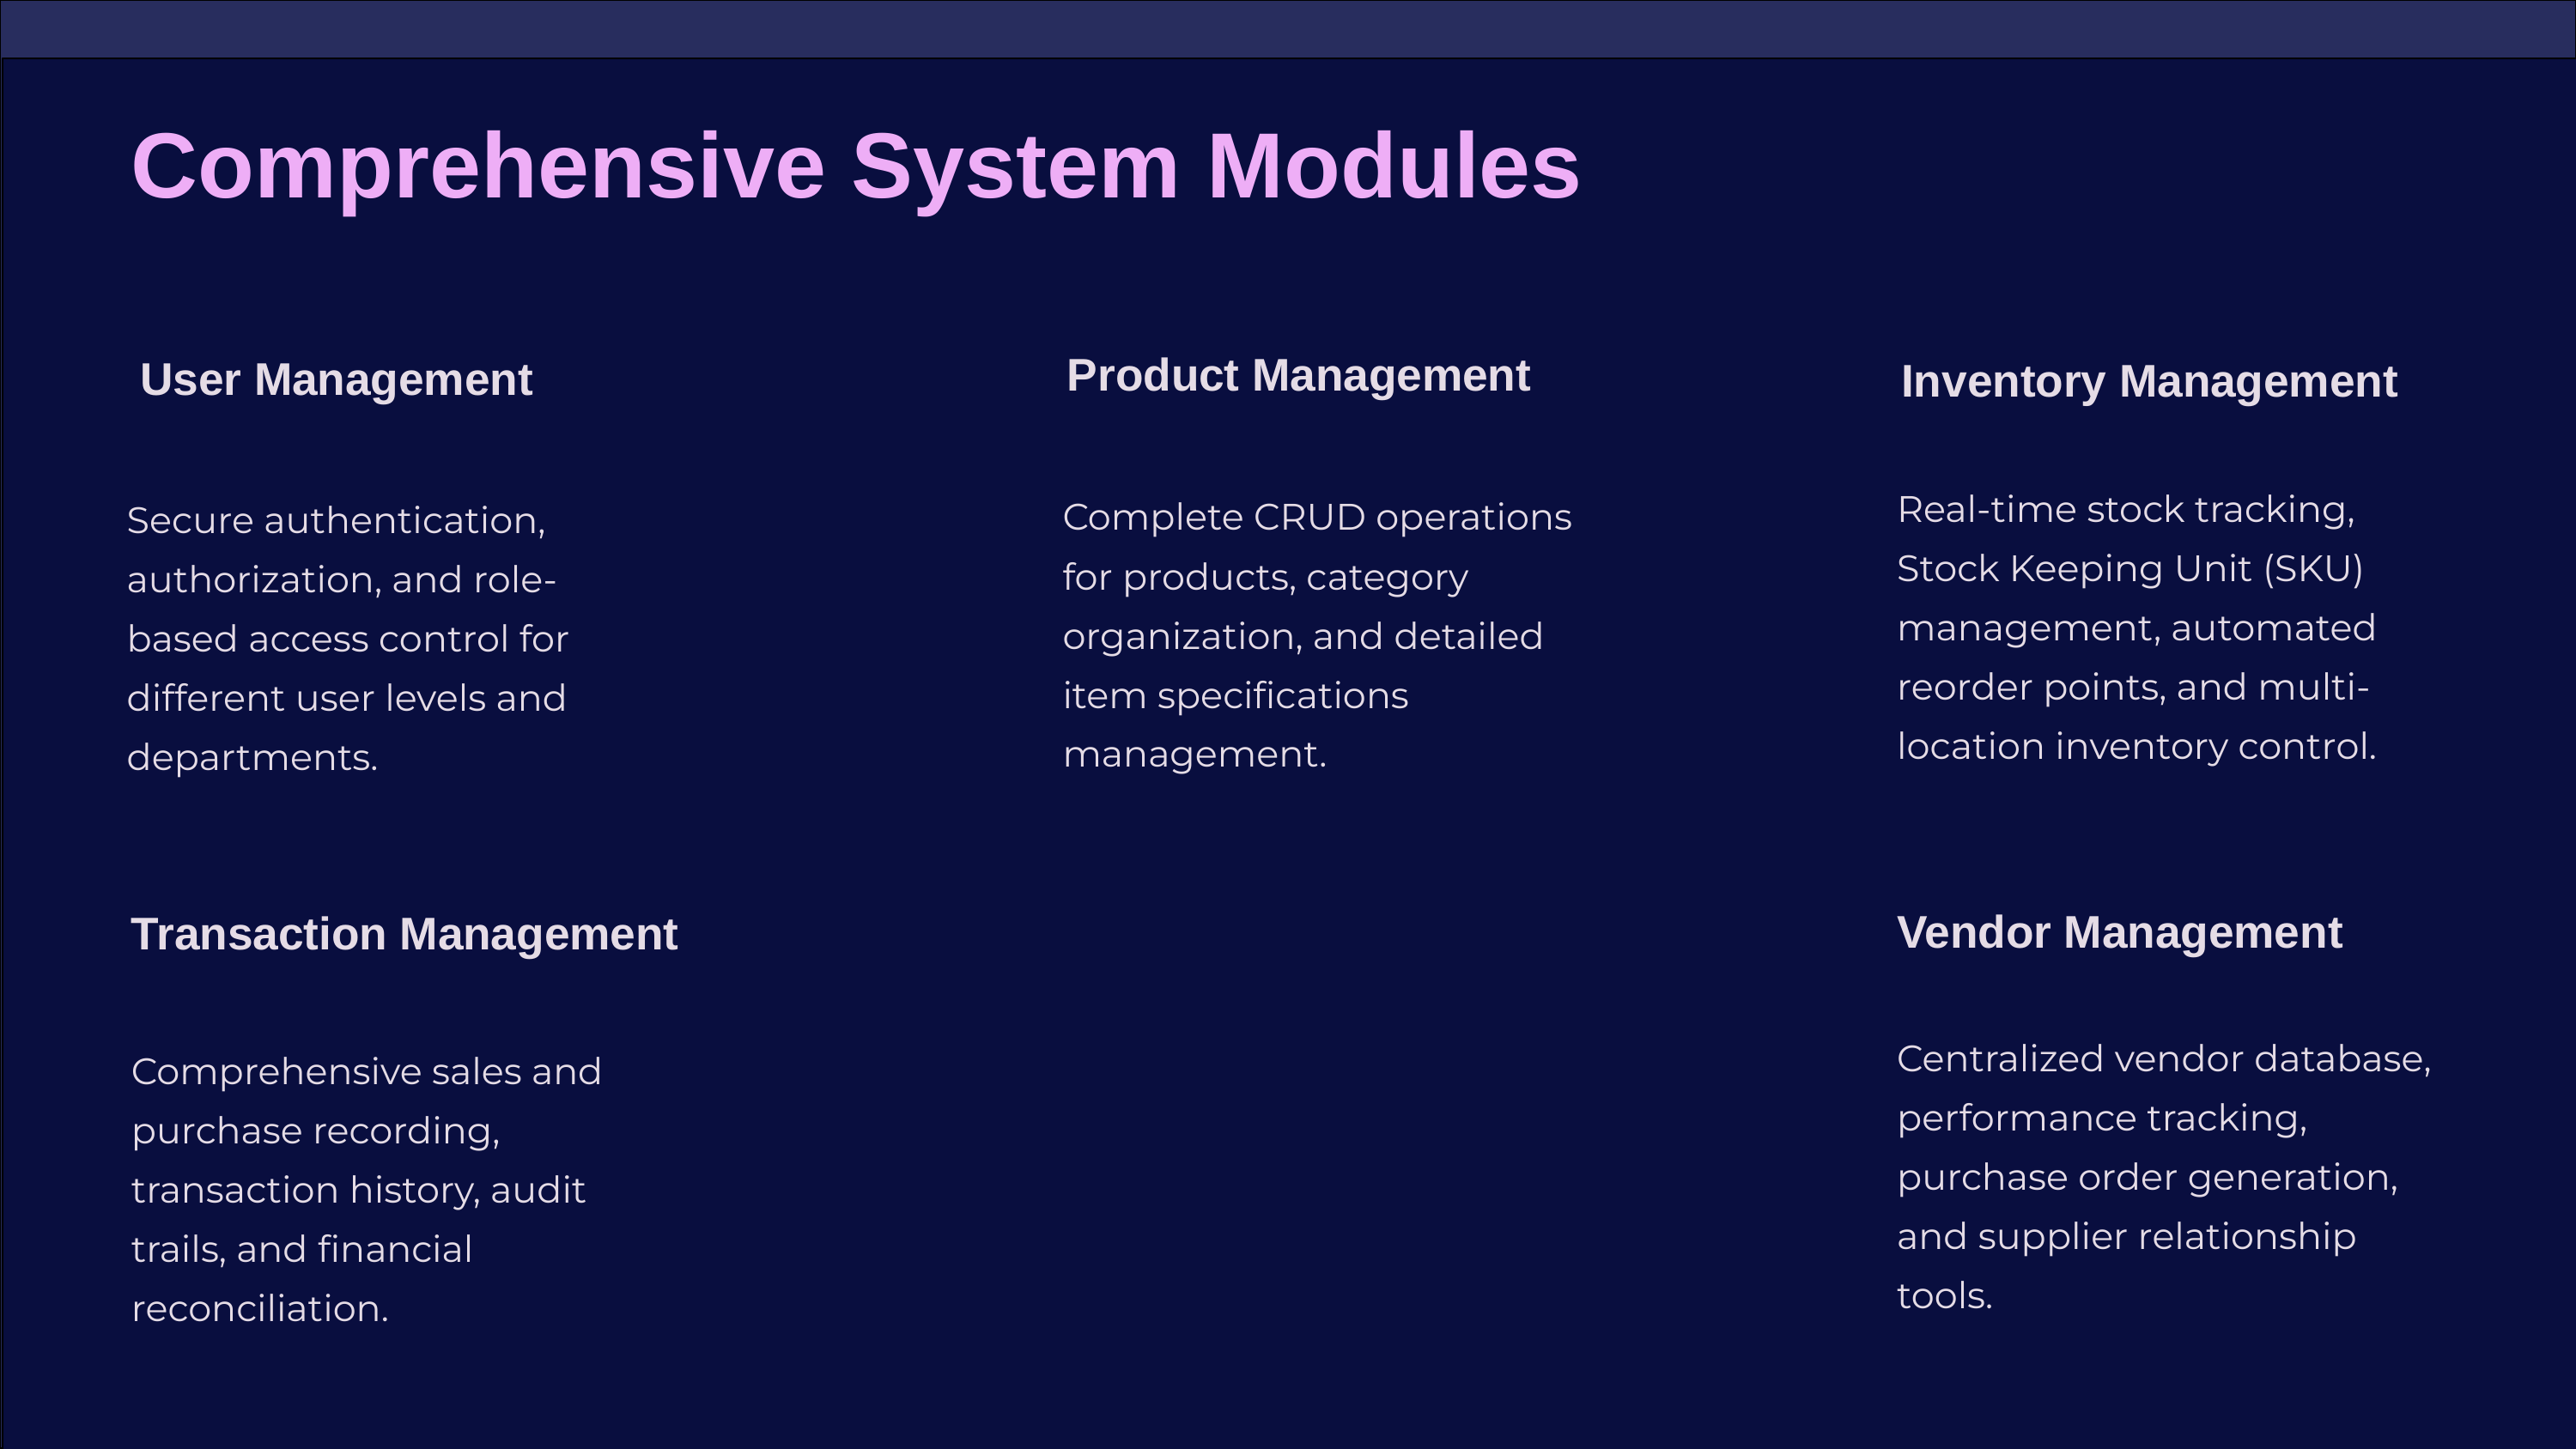

Comprehensive System Modules
Product Management
User Management
Inventory Management
Real-time stock tracking, Stock Keeping Unit (SKU) management, automated reorder points, and multi-location inventory control.
Complete CRUD operations for products, category organization, and detailed item specifications management.
Secure authentication, authorization, and role-based access control for different user levels and departments.
Vendor Management
Transaction Management
Centralized vendor database, performance tracking, purchase order generation, and supplier relationship tools.
Comprehensive sales and purchase recording, transaction history, audit trails, and financial reconciliation.